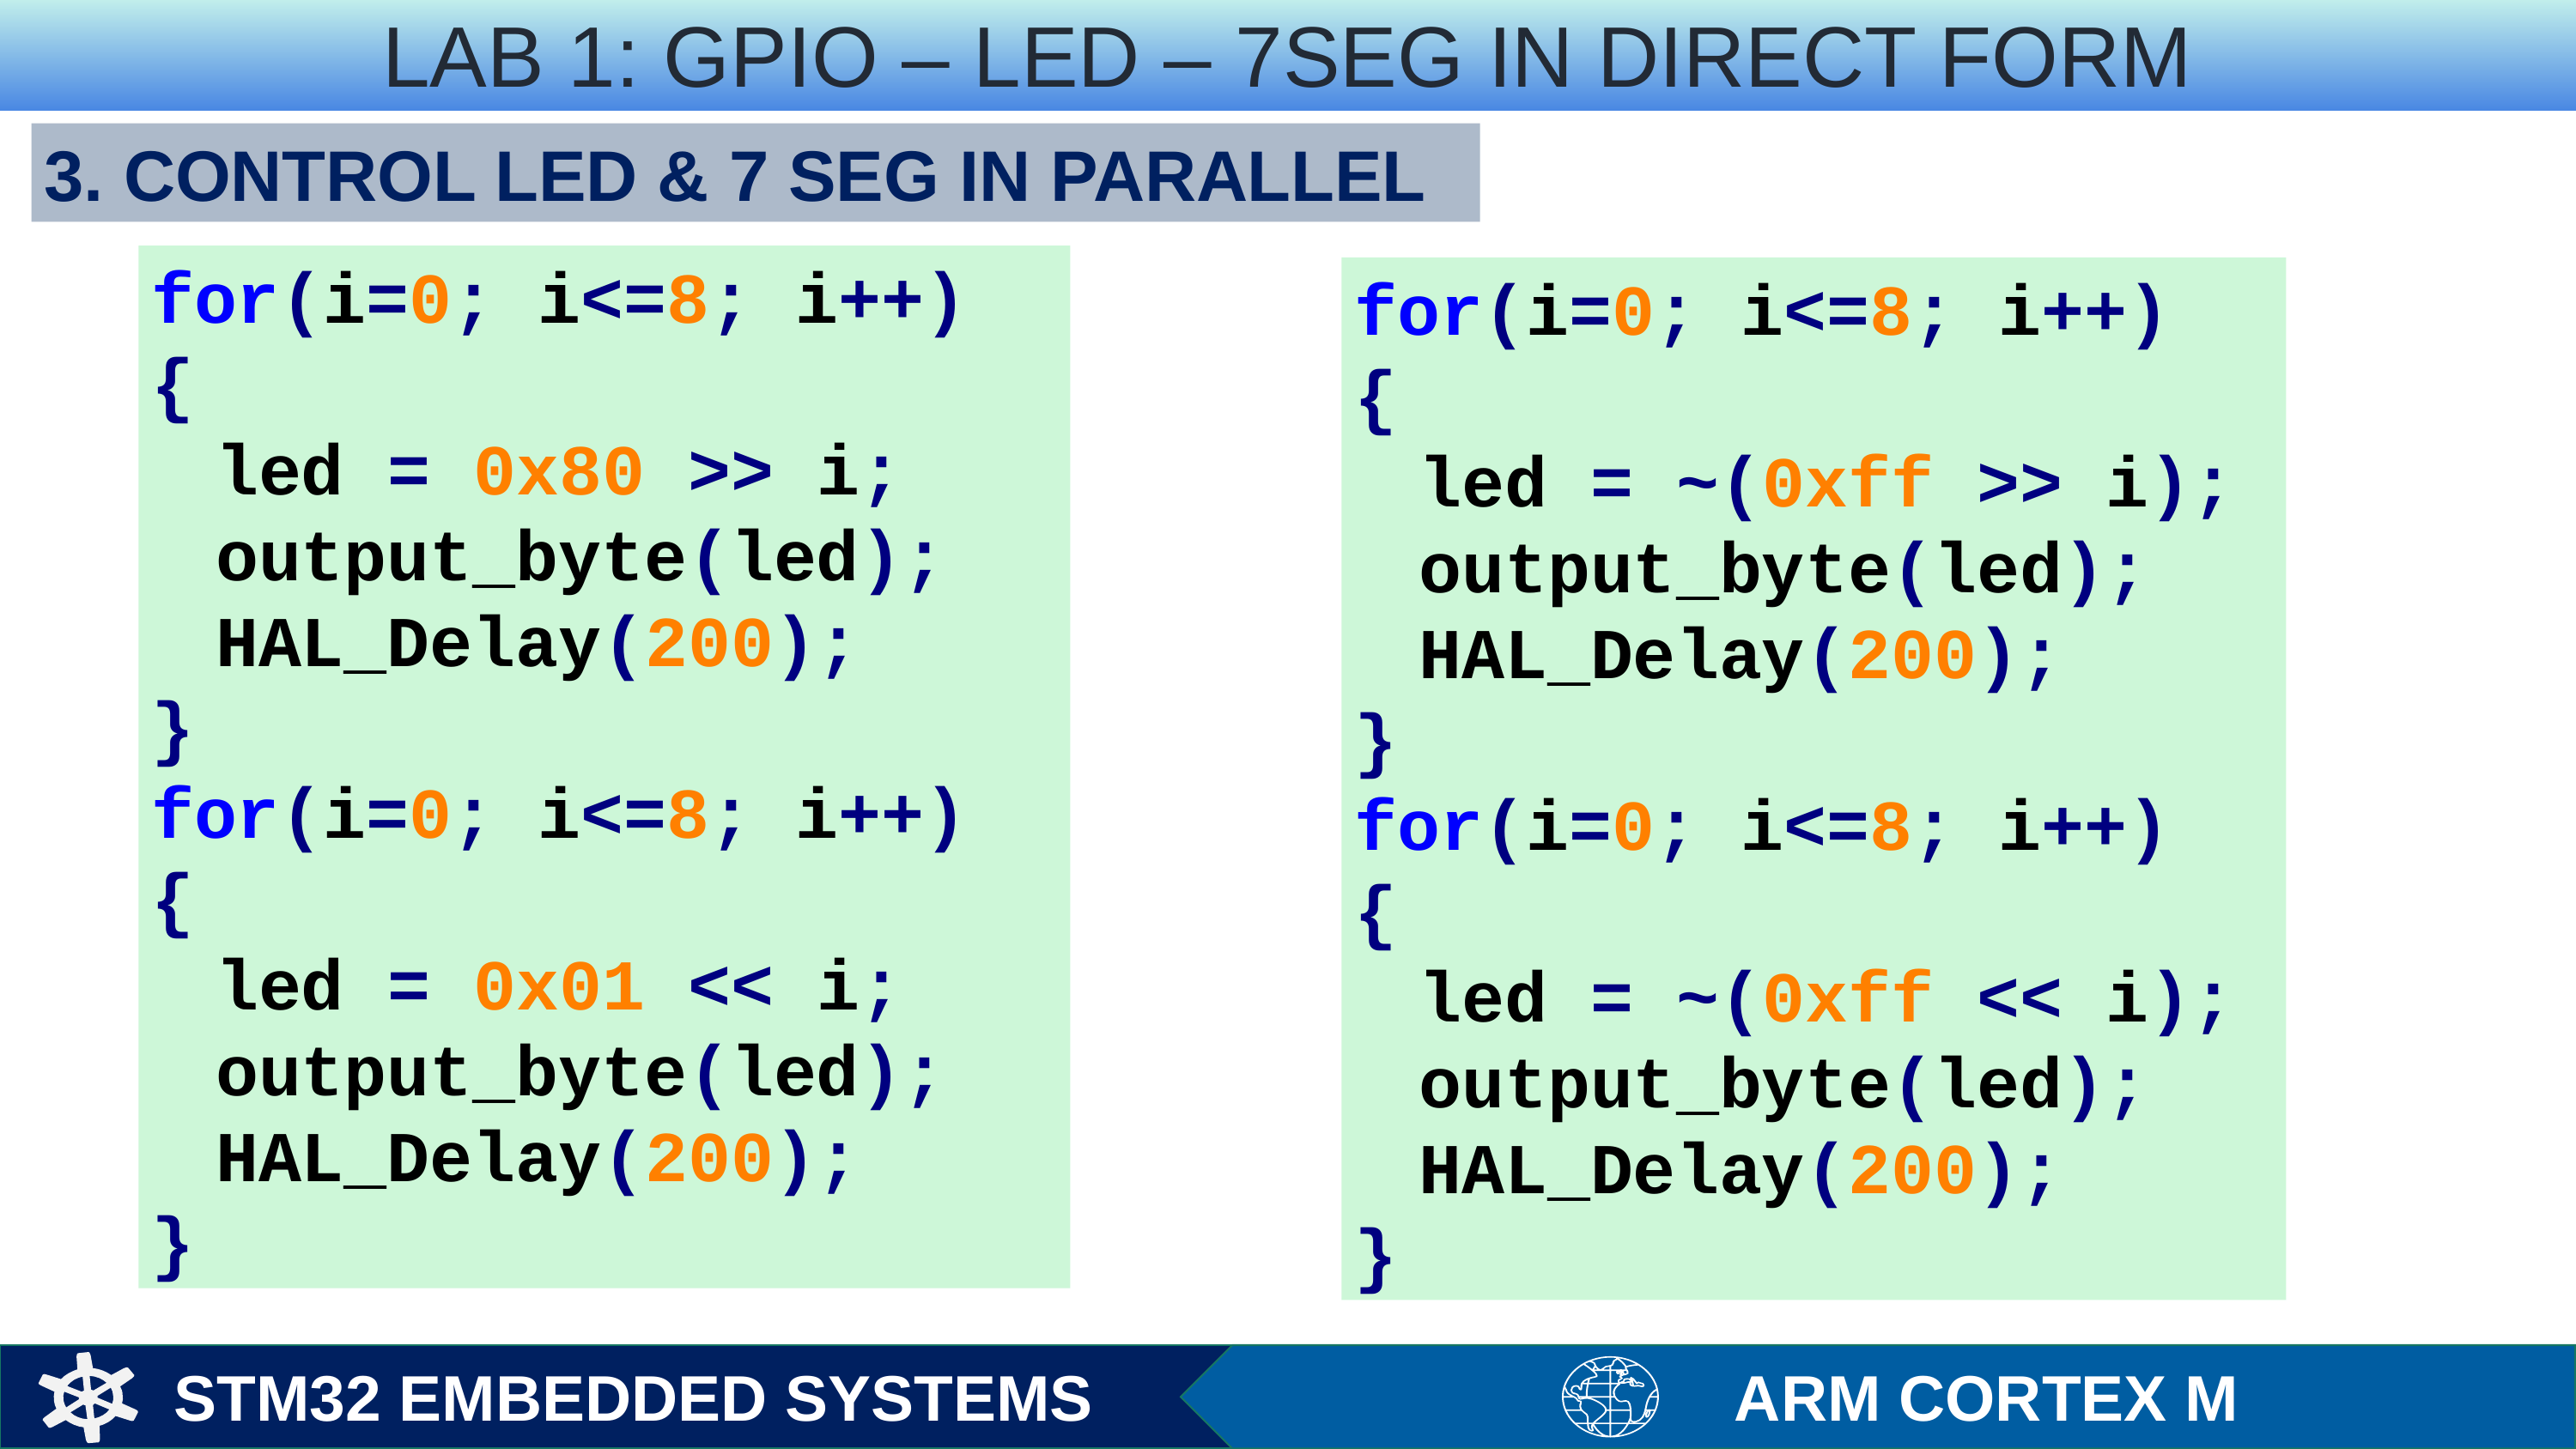

LAB 1: GPIO – LED – 7SEG IN DIRECT FORM

3. CONTROL LED & 7 SEG IN PARALLEL

for(i=0; i<=8; i++)
{
led = 0x80 >> i; output_byte(led); HAL_Delay(200);
}
for(i=0; i<=8; i++)
{
led = 0x01 << i; output_byte(led); HAL_Delay(200);
}
for(i=0; i<=8; i++)
{
led = ~(0xff >> i); output_byte(led); HAL_Delay(200);
}
for(i=0; i<=8; i++)
{
led = ~(0xff << i); output_byte(led); HAL_Delay(200);
}

STM32 EMBEDDED SYSTEMS
ARM CORTEX M